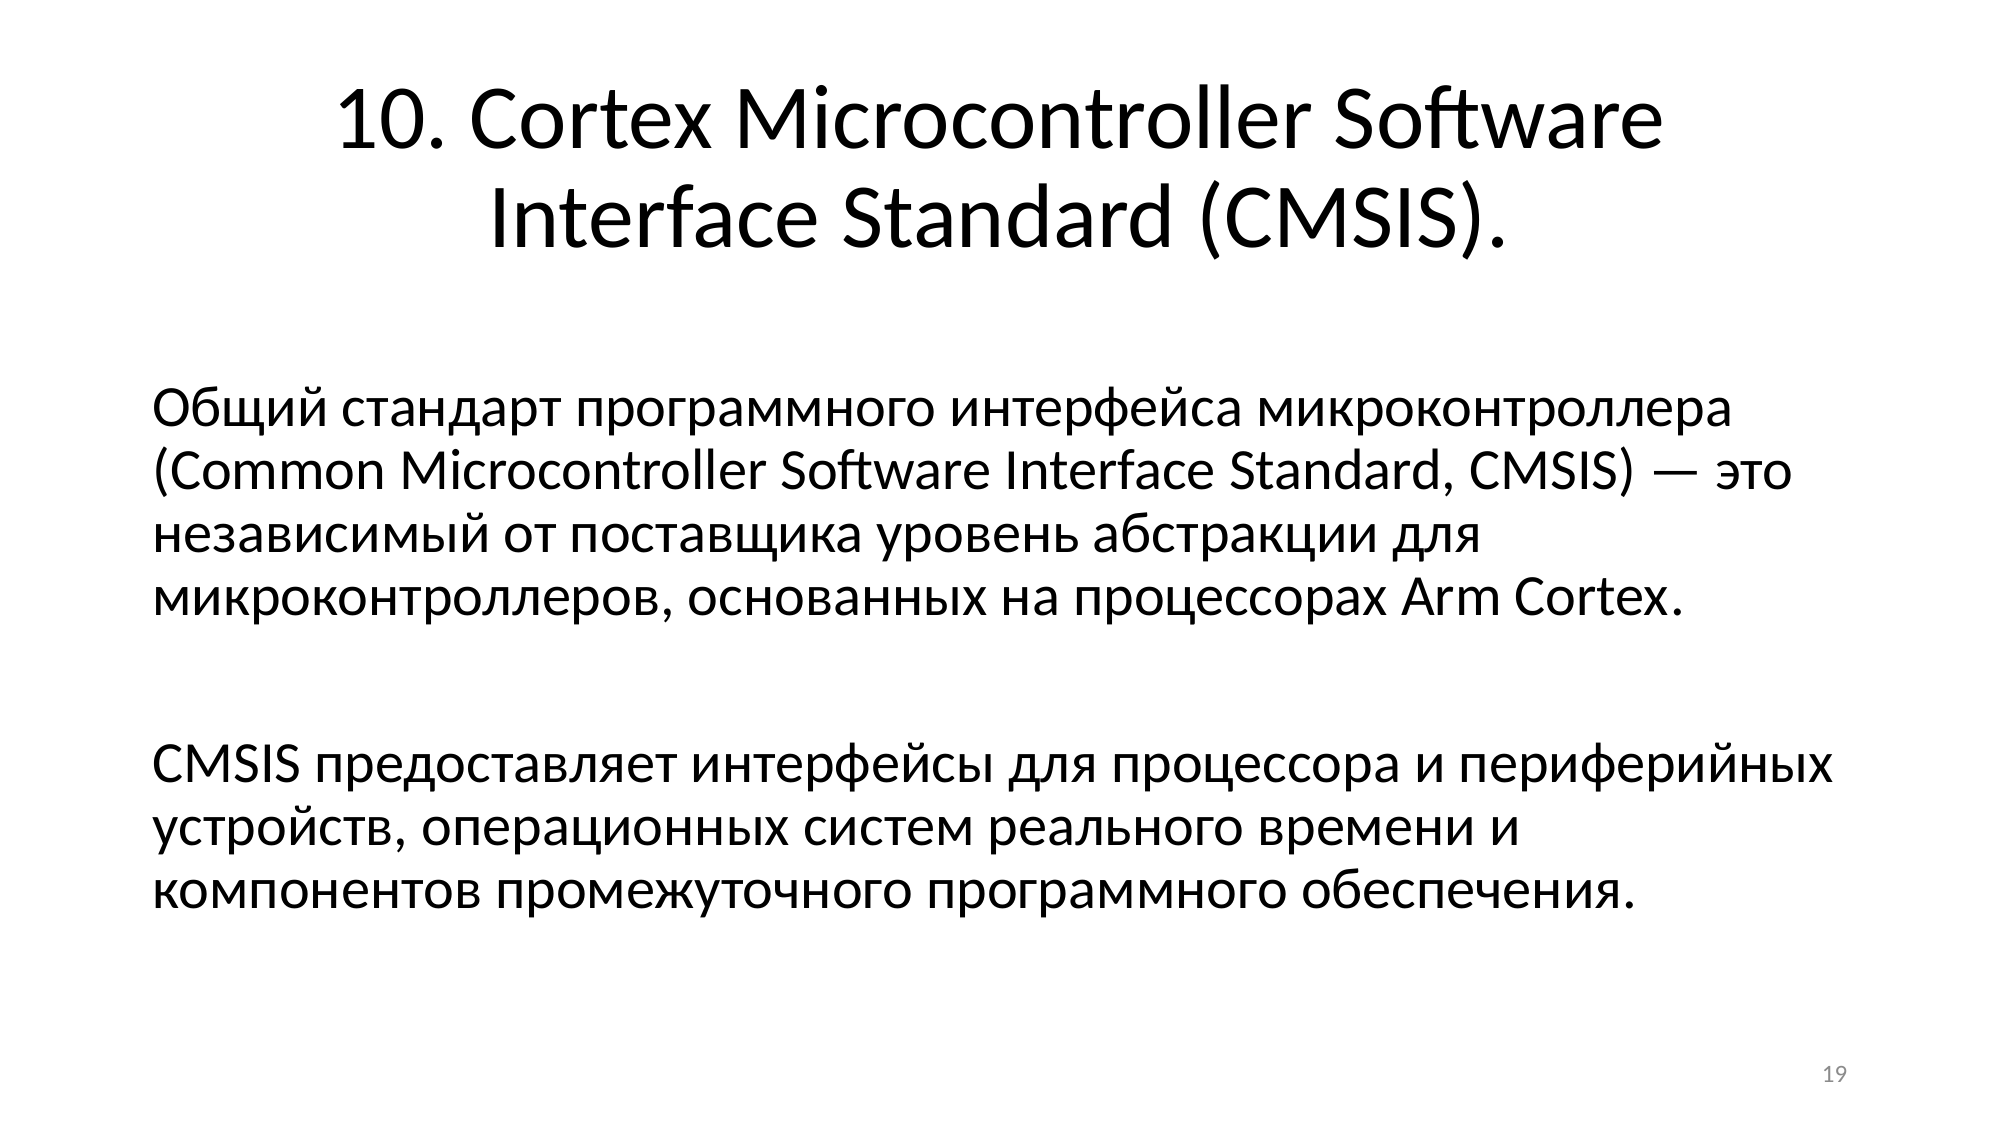

# 10. Cortex Microcontroller Software Interface Standard (CMSIS).
Общий стандарт программного интерфейса микроконтроллера (Common Microcontroller Software Interface Standard, CMSIS) — это независимый от поставщика уровень абстракции для микроконтроллеров, основанных на процессорах Arm Cortex.

CMSIS предоставляет интерфейсы для процессора и периферийных устройств, операционных систем реального времени и компонентов промежуточного программного обеспечения.
19